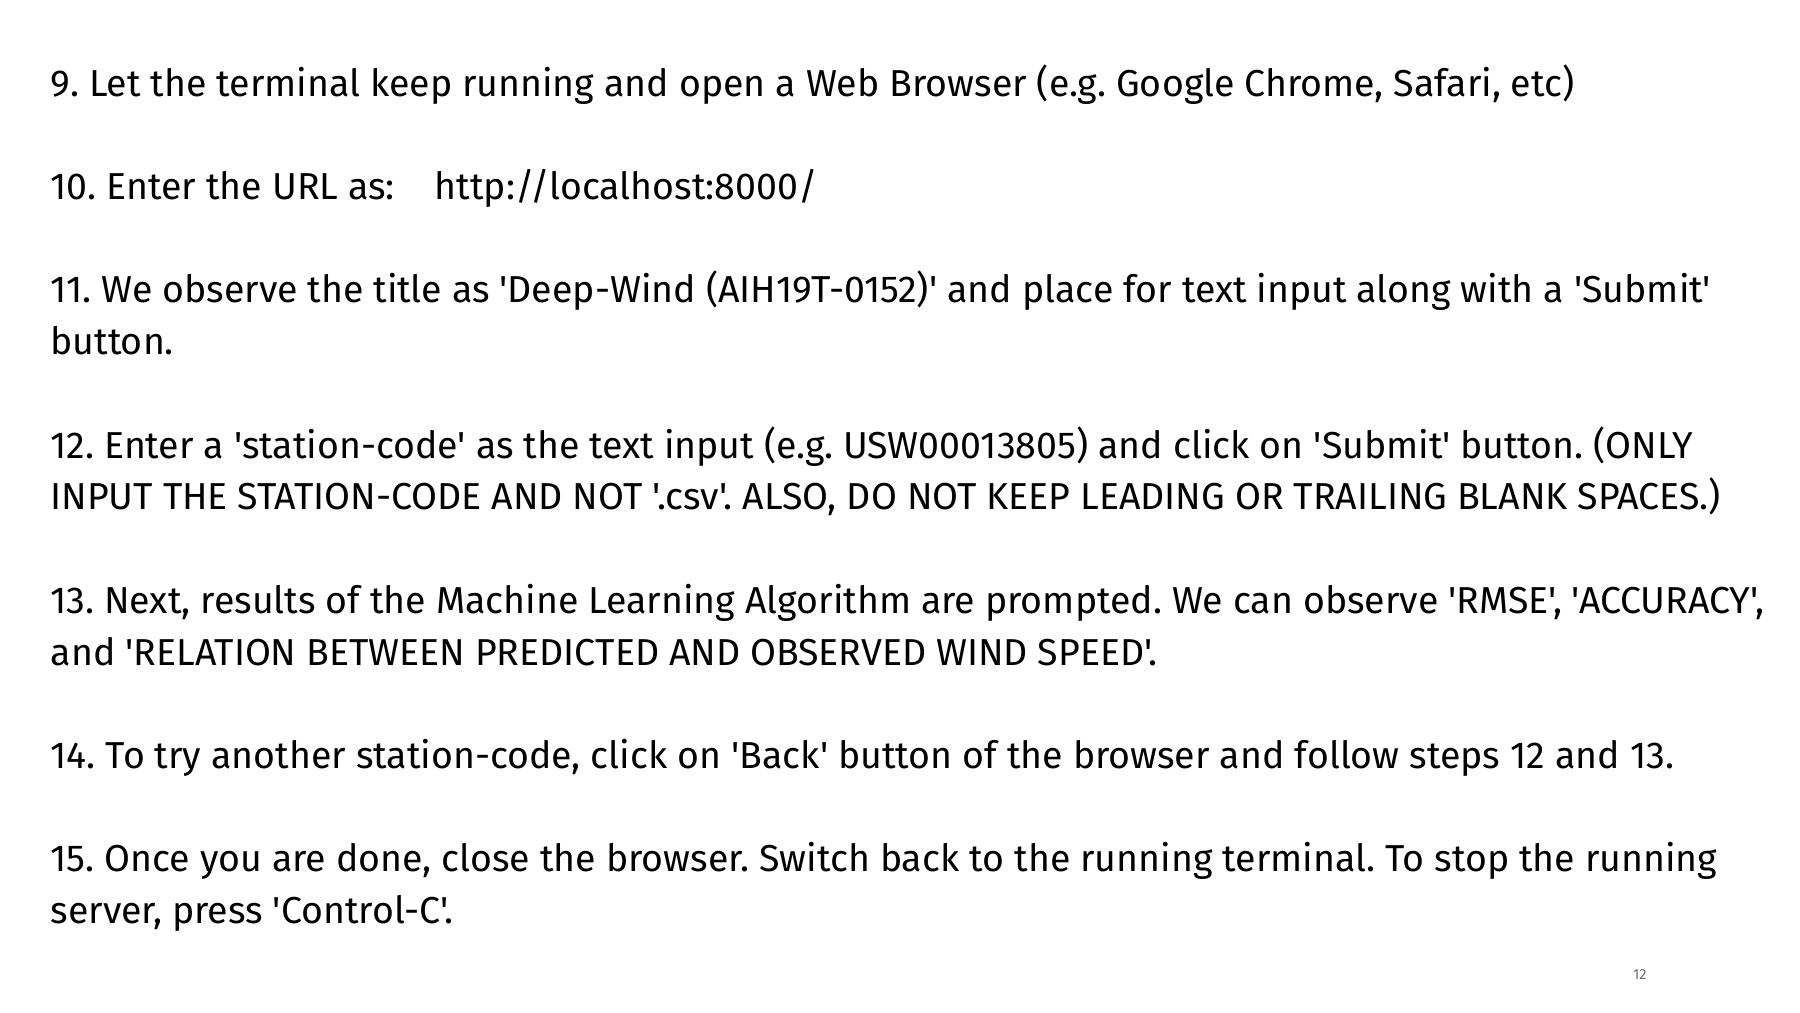

12
9. Let the terminal keep running and open a Web Browser (e.g. Google Chrome, Safari, etc)

10. Enter the URL as:    http://localhost:8000/

11. We observe the title as 'Deep-Wind (AIH19T-0152)' and place for text input along with a 'Submit' button.

12. Enter a 'station-code' as the text input (e.g. USW00013805) and click on 'Submit' button. (ONLY INPUT THE STATION-CODE AND NOT '.csv'. ALSO, DO NOT KEEP LEADING OR TRAILING BLANK SPACES.)

13. Next, results of the Machine Learning Algorithm are prompted. We can observe 'RMSE', 'ACCURACY', and 'RELATION BETWEEN PREDICTED AND OBSERVED WIND SPEED'.

14. To try another station-code, click on 'Back' button of the browser and follow steps 12 and 13.

15. Once you are done, close the browser. Switch back to the running terminal. To stop the running server, press 'Control-C'.